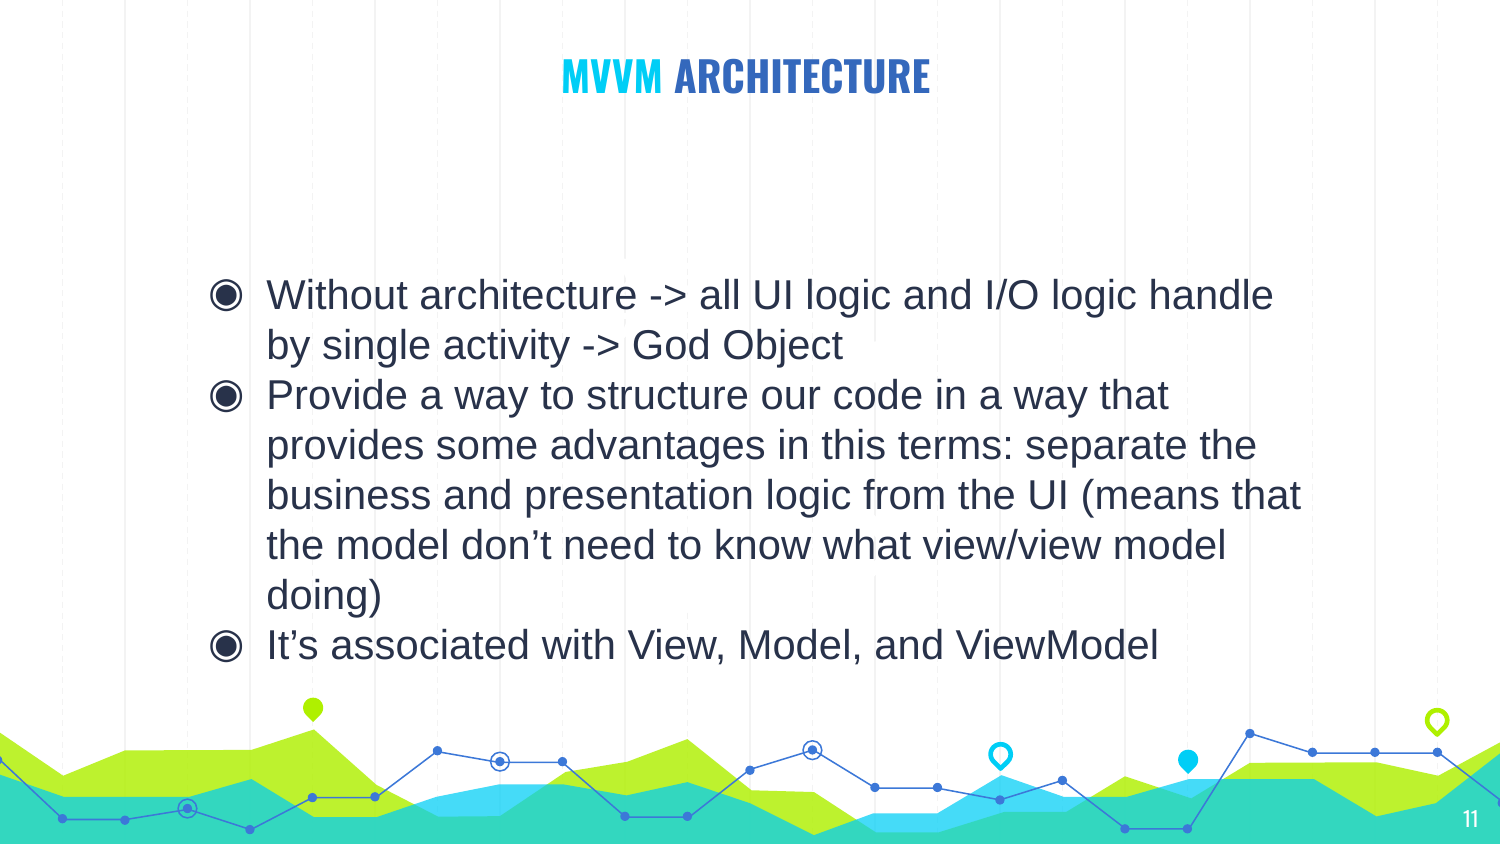

# MVVM ARCHITECTURE
Without architecture -> all UI logic and I/O logic handle by single activity -> God Object
Provide a way to structure our code in a way that provides some advantages in this terms: separate the business and presentation logic from the UI (means that the model don’t need to know what view/view model doing)
It’s associated with View, Model, and ViewModel

11